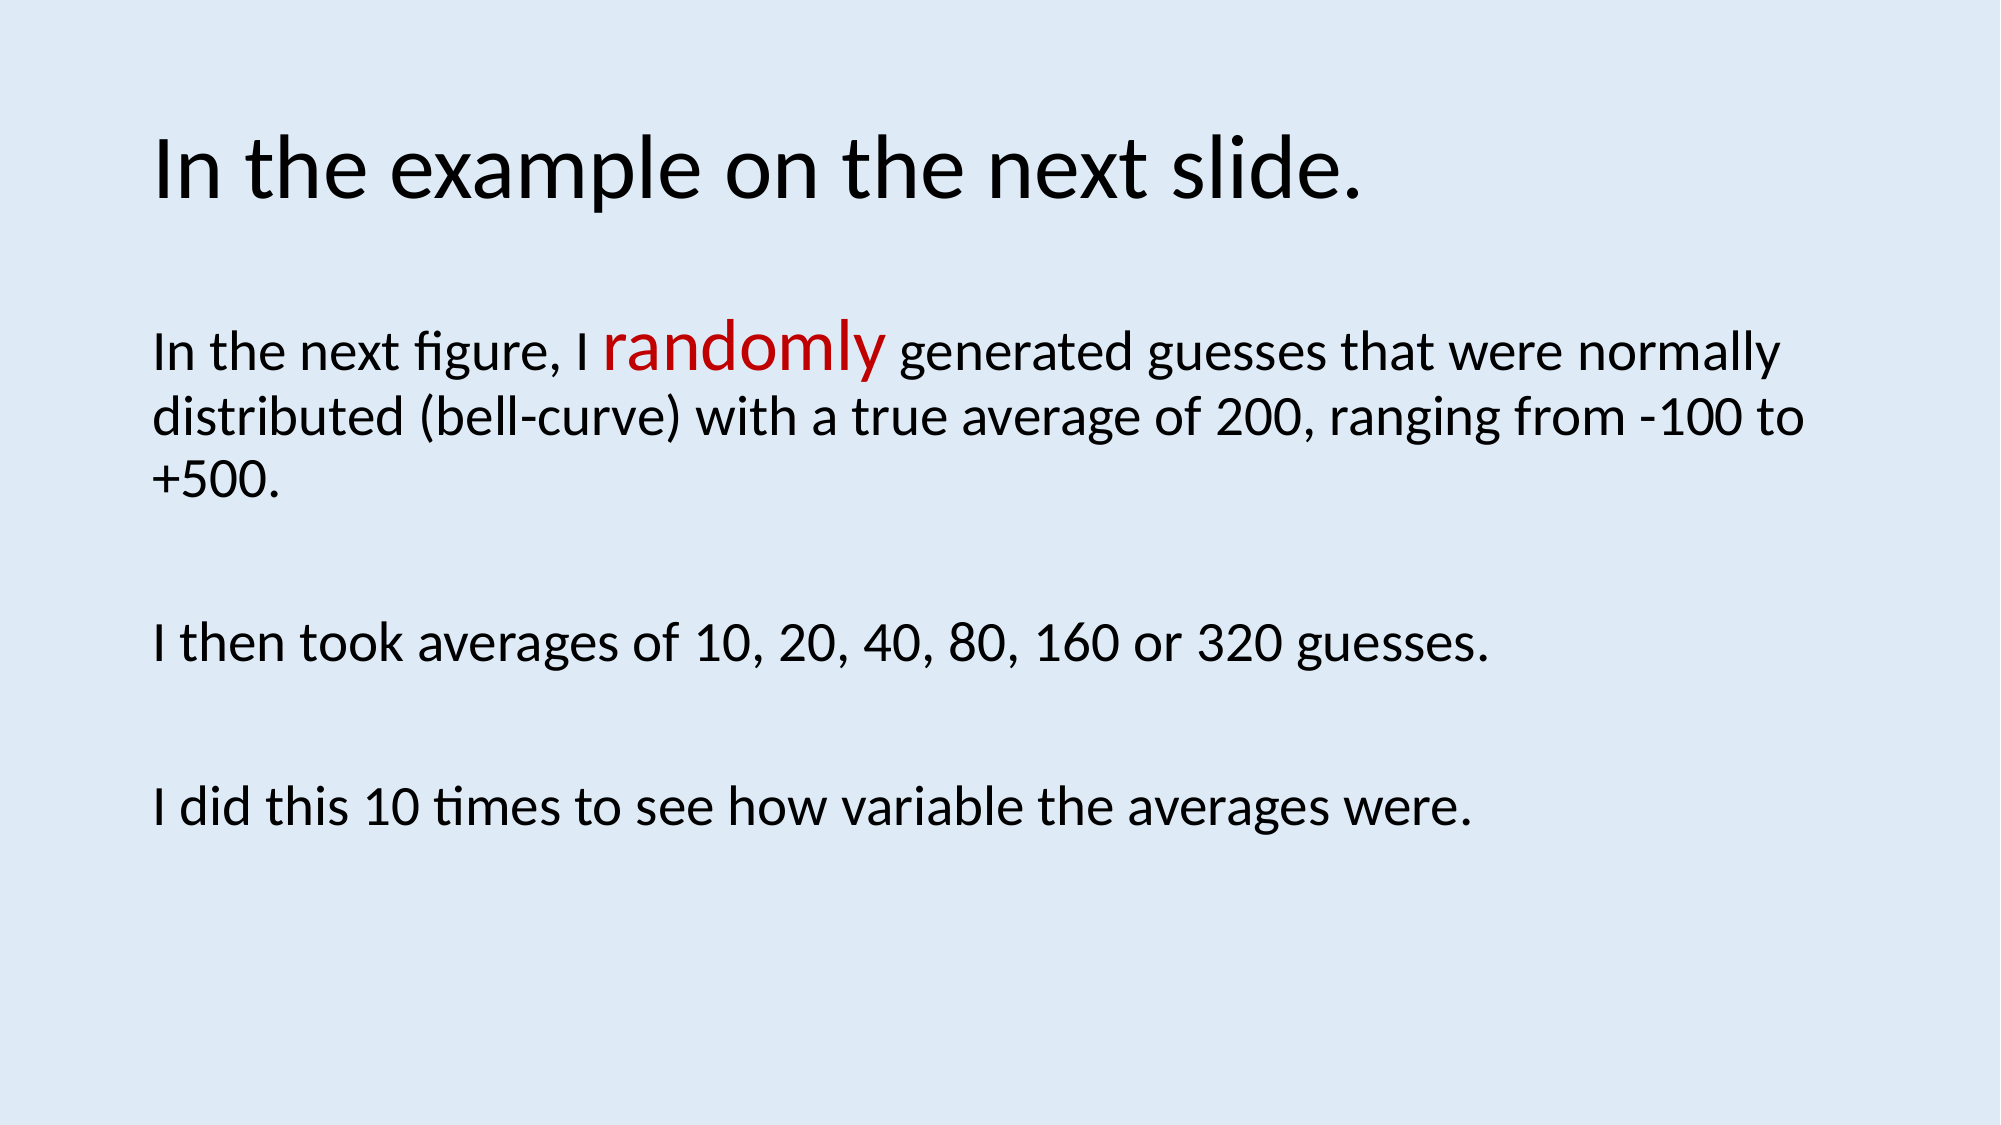

# In the example on the next slide.
In the next figure, I randomly generated guesses that were normally distributed (bell-curve) with a true average of 200, ranging from -100 to +500.

I then took averages of 10, 20, 40, 80, 160 or 320 guesses.

I did this 10 times to see how variable the averages were.